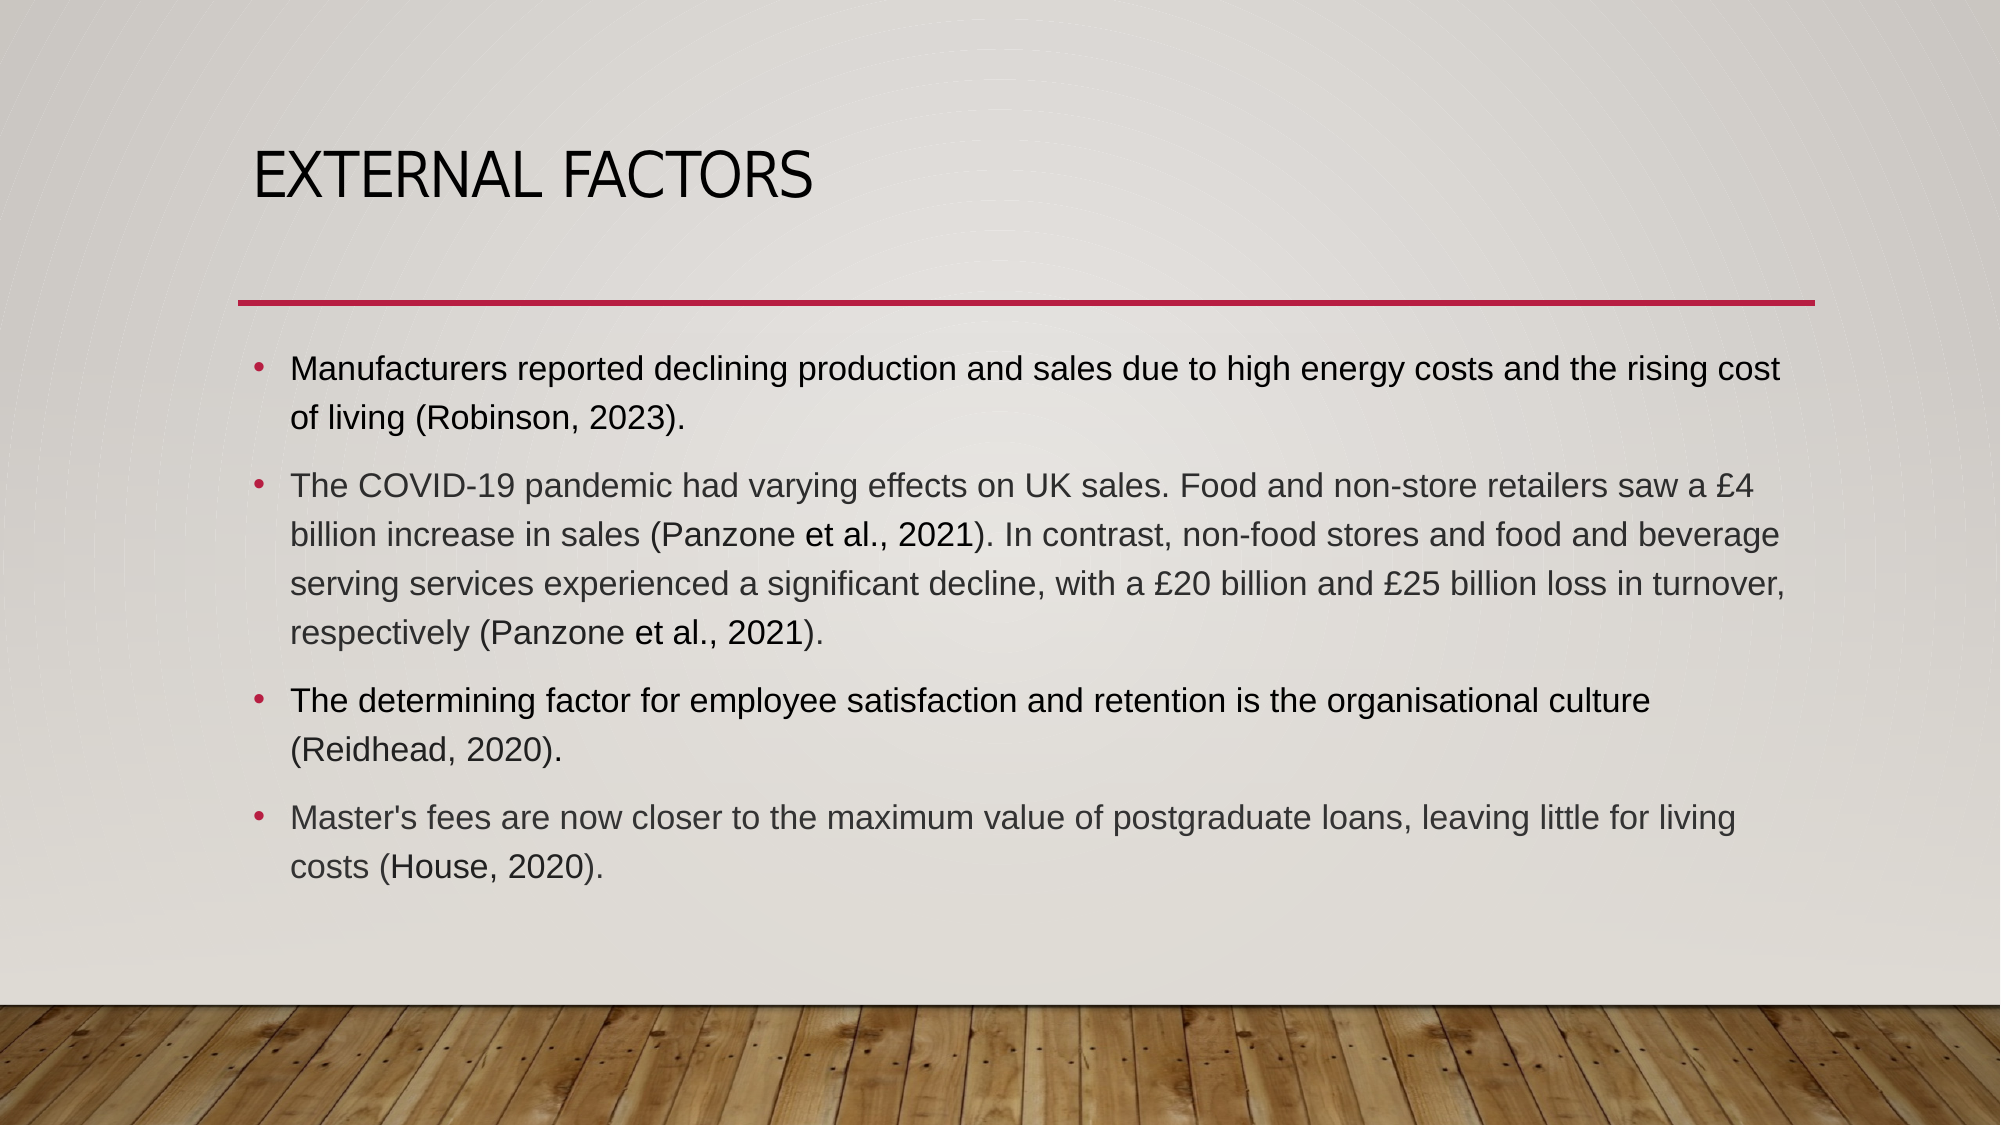

# External factors
Manufacturers reported declining production and sales due to high energy costs and the rising cost of living (Robinson, 2023).
The COVID-19 pandemic had varying effects on UK sales. Food and non-store retailers saw a £4 billion increase in sales (Panzone et al., 2021). In contrast, non-food stores and food and beverage serving services experienced a significant decline, with a £20 billion and £25 billion loss in turnover, respectively (Panzone et al., 2021).
The determining factor for employee satisfaction and retention is the organisational culture (Reidhead, 2020).
Master's fees are now closer to the maximum value of postgraduate loans, leaving little for living costs (House, 2020).